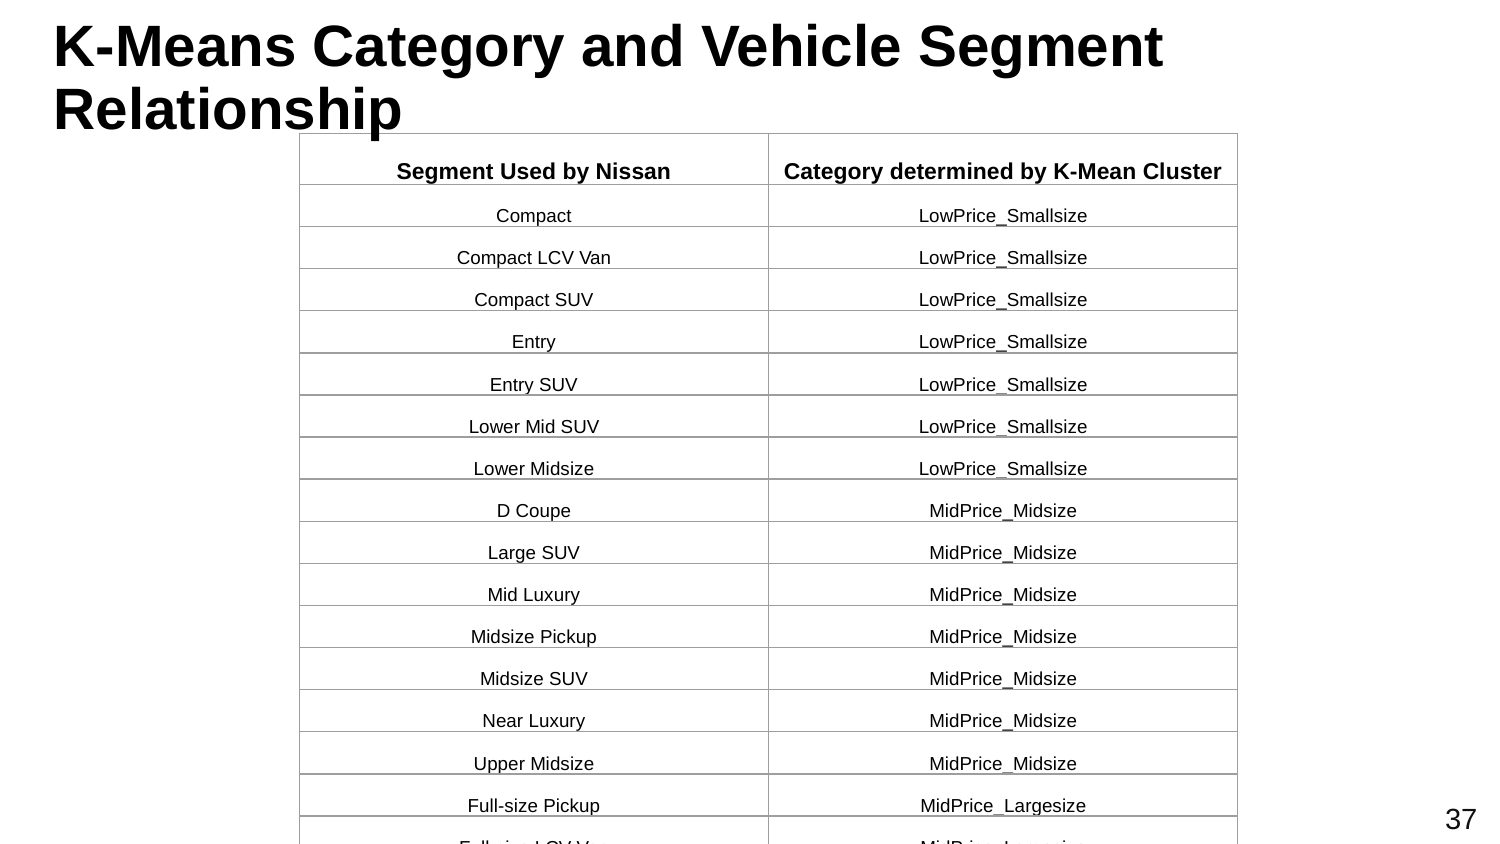

K-Means Category and Vehicle Segment Relationship

| Segment Used by Nissan | Category determined by K-Mean Cluster |
| --- | --- |
| Compact | LowPrice\_Smallsize |
| Compact LCV Van | LowPrice\_Smallsize |
| Compact SUV | LowPrice\_Smallsize |
| Entry | LowPrice\_Smallsize |
| Entry SUV | LowPrice\_Smallsize |
| Lower Mid SUV | LowPrice\_Smallsize |
| Lower Midsize | LowPrice\_Smallsize |
| D Coupe | MidPrice\_Midsize |
| Large SUV | MidPrice\_Midsize |
| Mid Luxury | MidPrice\_Midsize |
| Midsize Pickup | MidPrice\_Midsize |
| Midsize SUV | MidPrice\_Midsize |
| Near Luxury | MidPrice\_Midsize |
| Upper Midsize | MidPrice\_Midsize |
| Full-size Pickup | MidPrice\_Largesize |
| Full-size LCV Van | MidPrice\_Largesize |
37